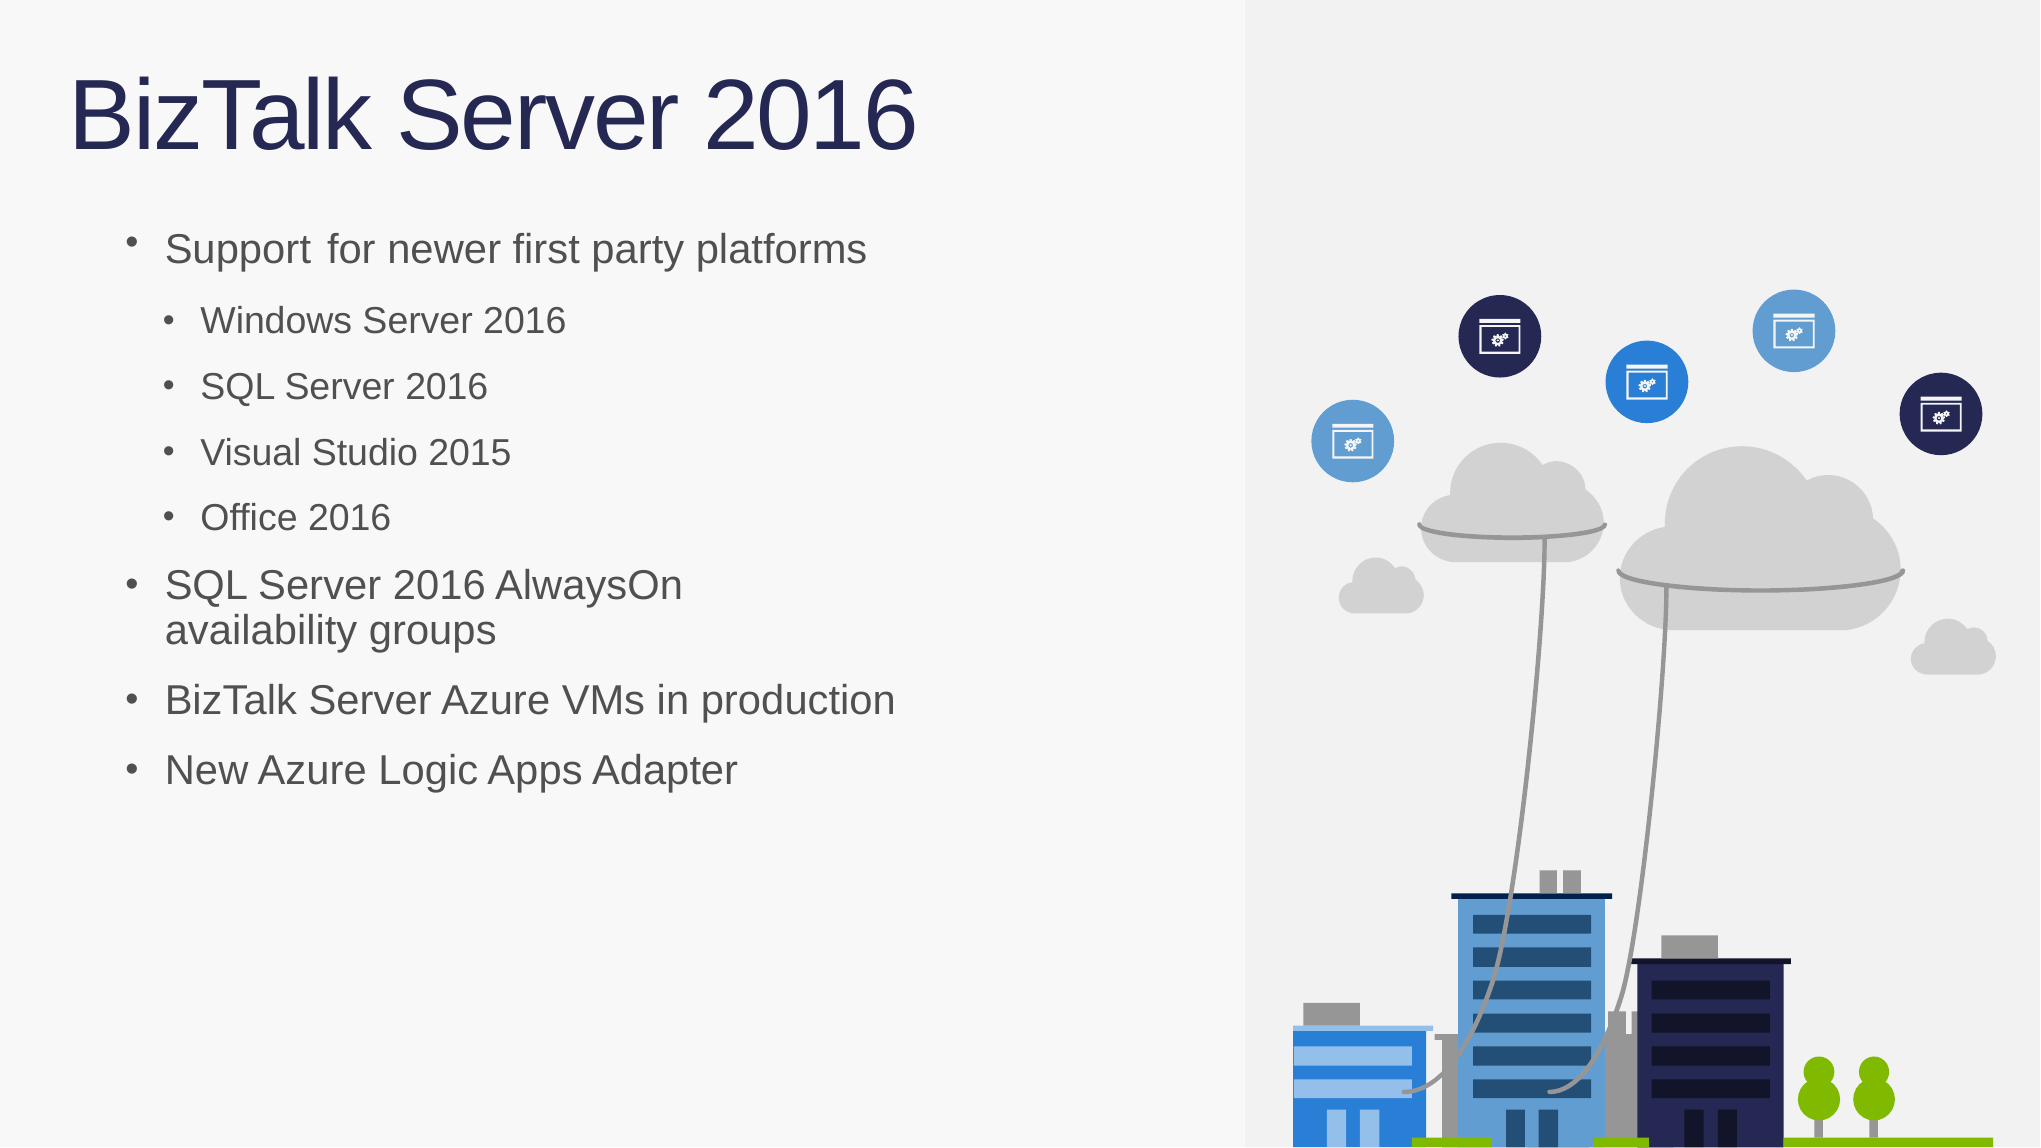

# BizTalk Server 2016
Support for newer first party platforms
Windows Server 2016
SQL Server 2016
Visual Studio 2015
Office 2016
SQL Server 2016 AlwaysOn
availability groups
BizTalk Server Azure VMs in production
New Azure Logic Apps Adapter